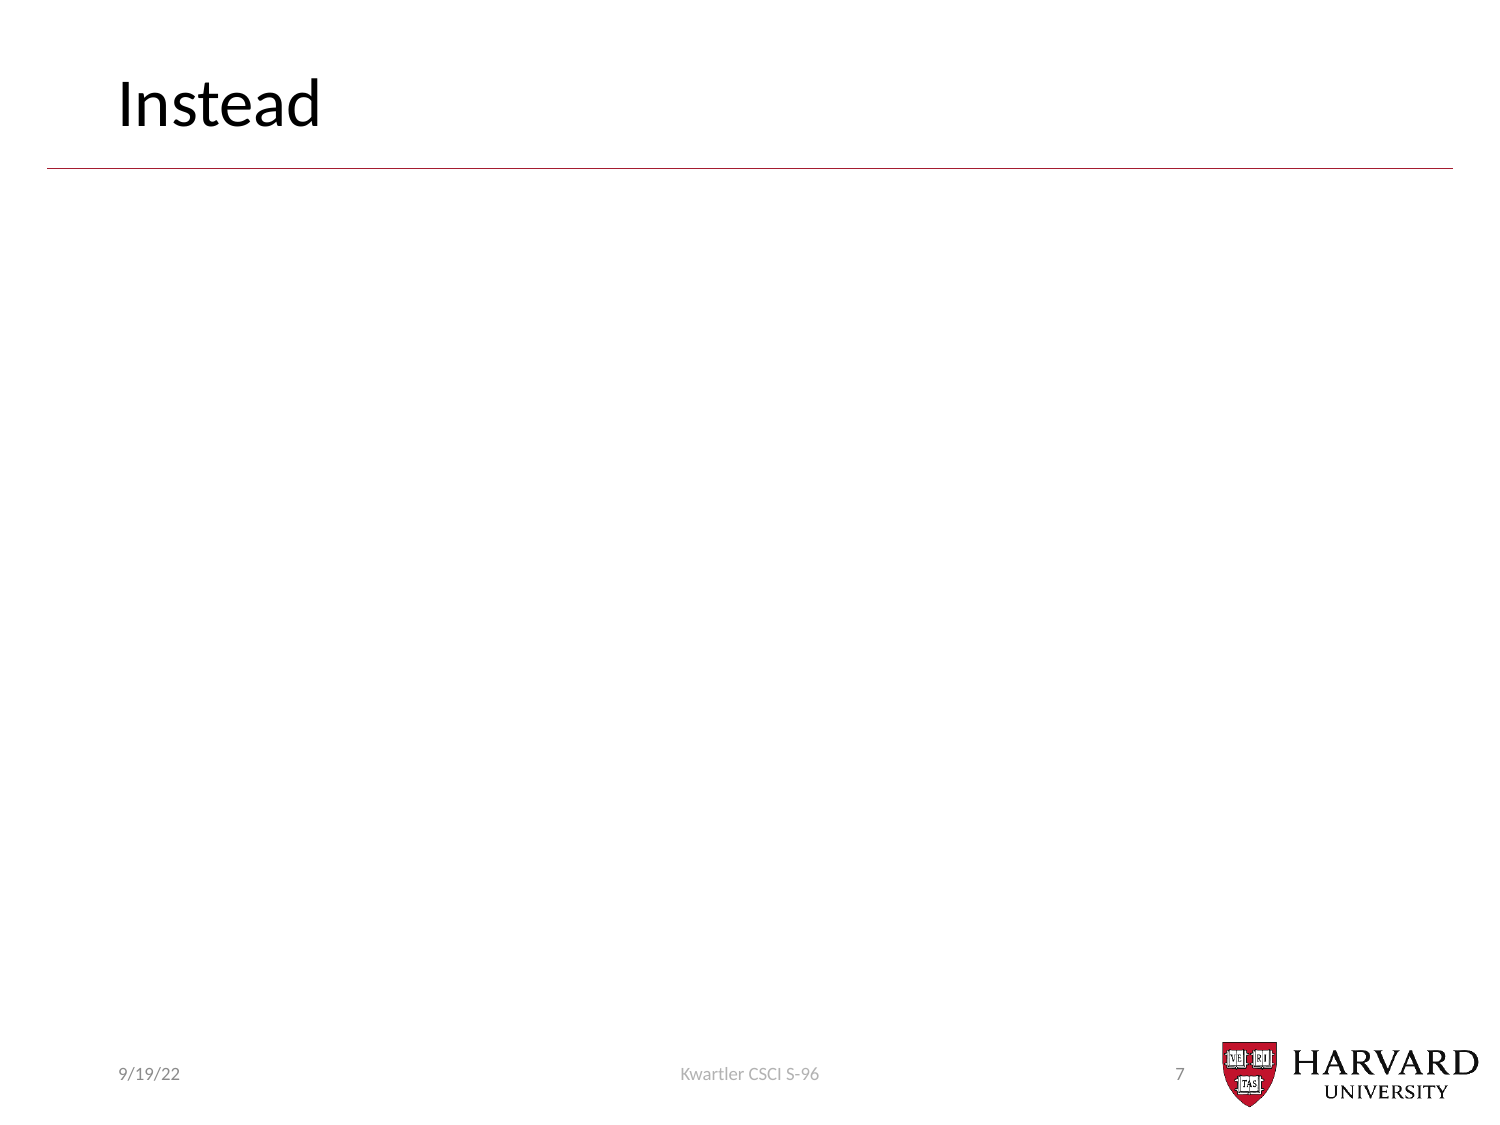

# Instead
9/19/22
Kwartler CSCI S-96
7